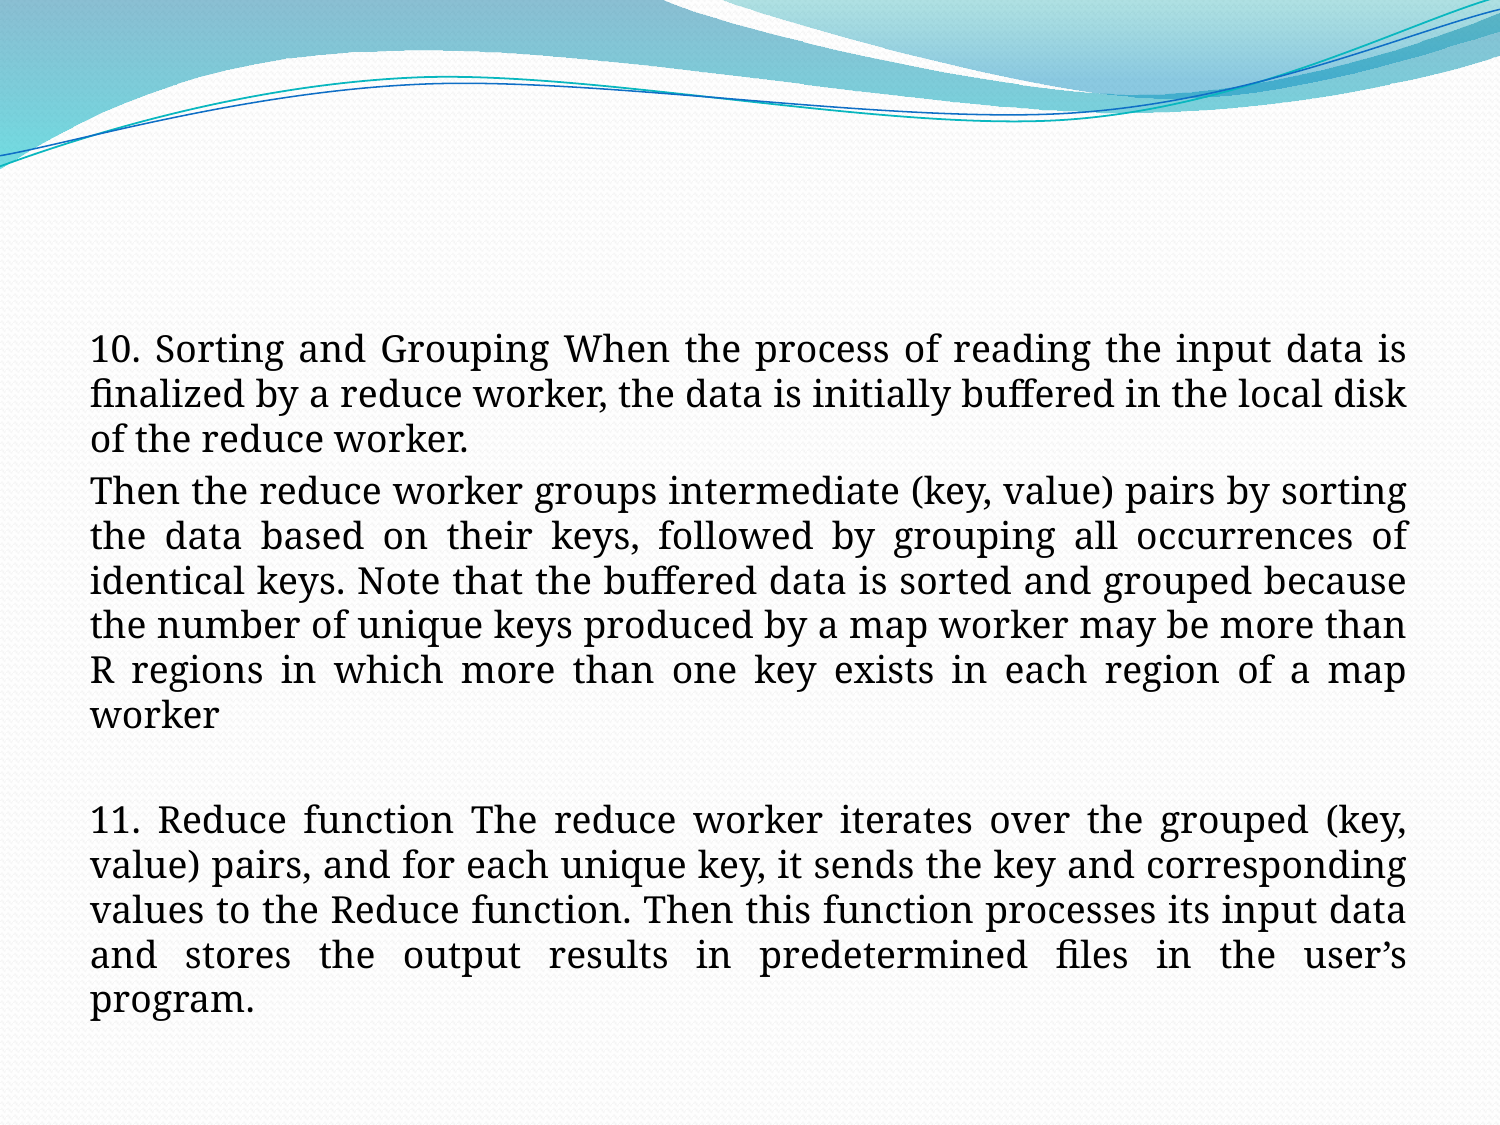

#
10. Sorting and Grouping When the process of reading the input data is finalized by a reduce worker, the data is initially buffered in the local disk of the reduce worker.
Then the reduce worker groups intermediate (key, value) pairs by sorting the data based on their keys, followed by grouping all occurrences of identical keys. Note that the buffered data is sorted and grouped because the number of unique keys produced by a map worker may be more than R regions in which more than one key exists in each region of a map worker

11. Reduce function The reduce worker iterates over the grouped (key, value) pairs, and for each unique key, it sends the key and corresponding values to the Reduce function. Then this function processes its input data and stores the output results in predetermined files in the user’s program.